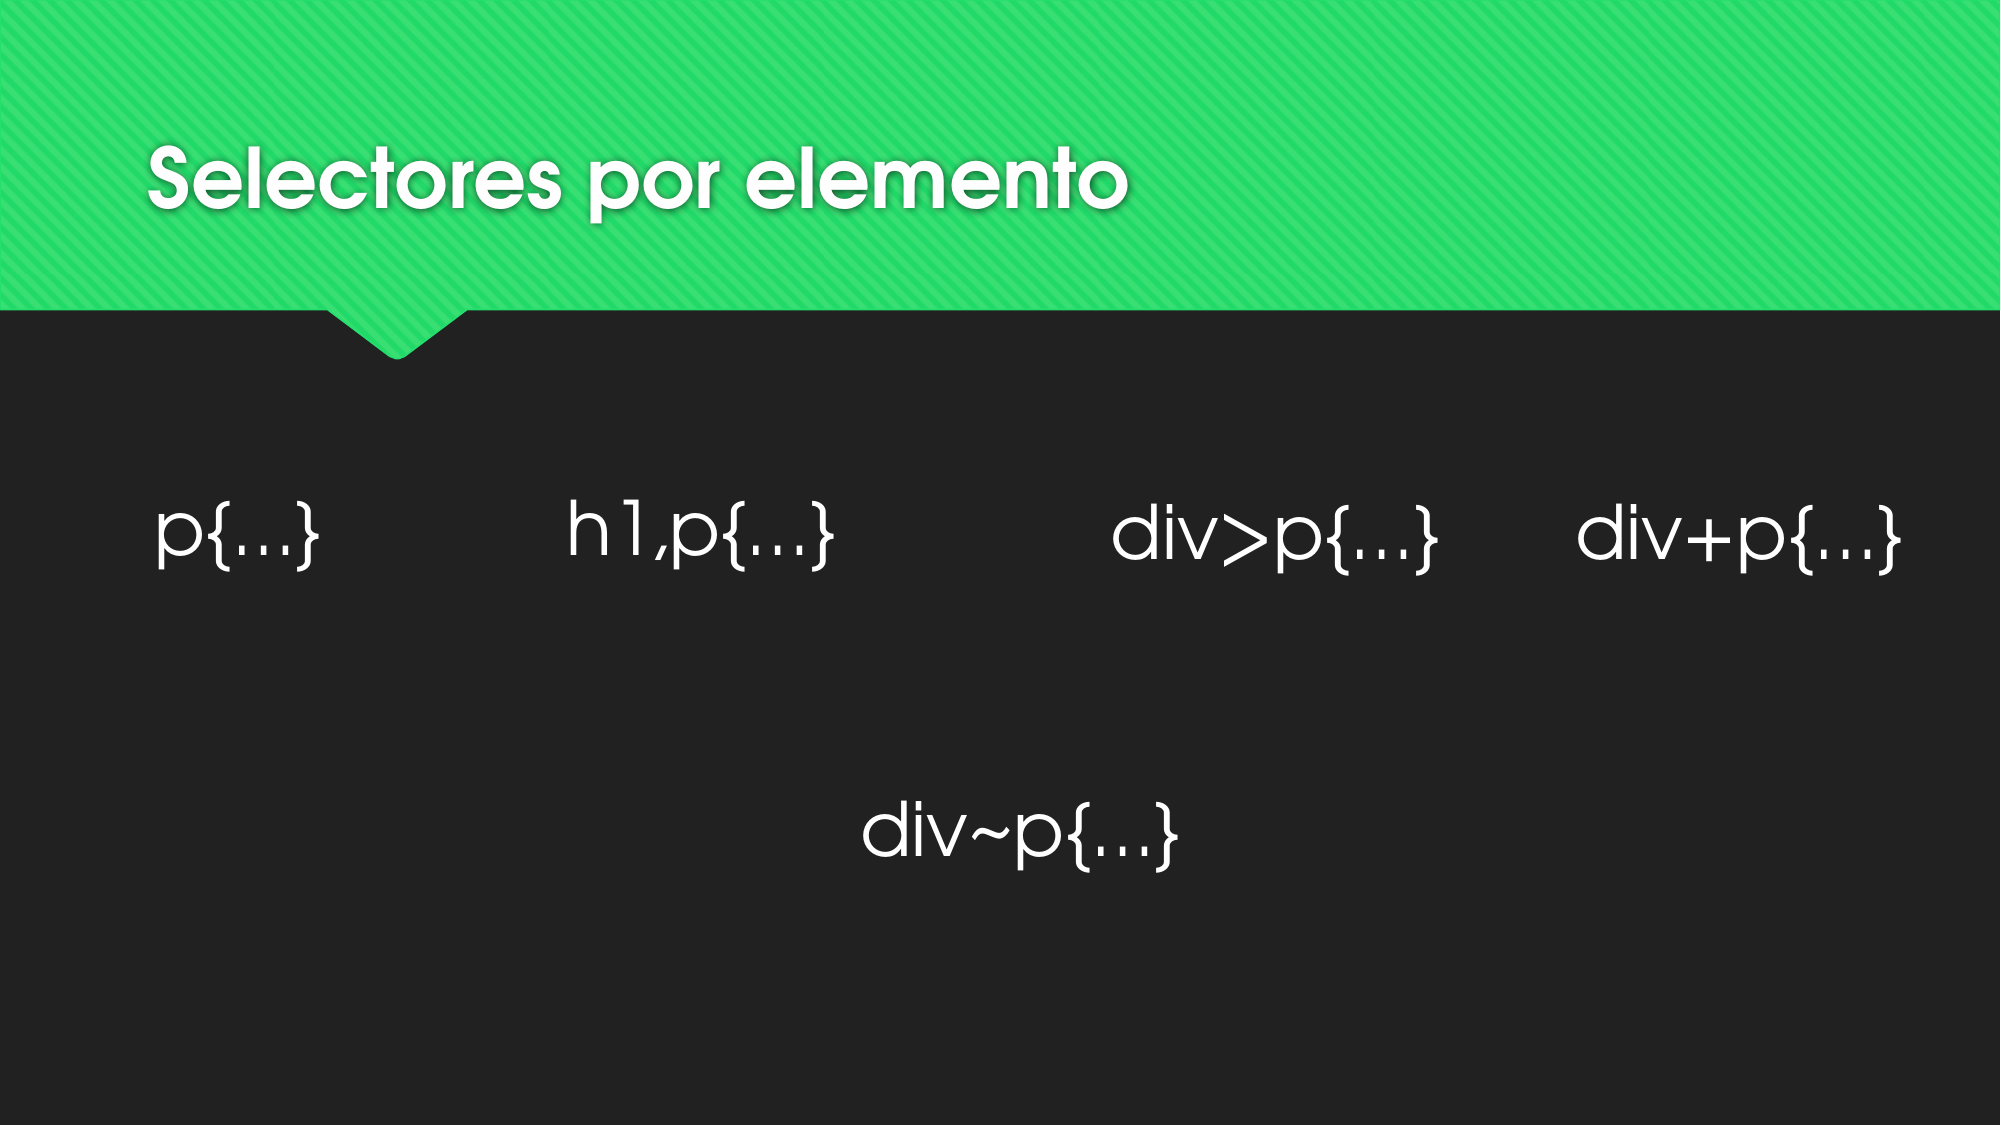

# Selectores por elemento
h1,p{…}
p{…}
div>p{…}
div+p{…}
div~p{…}